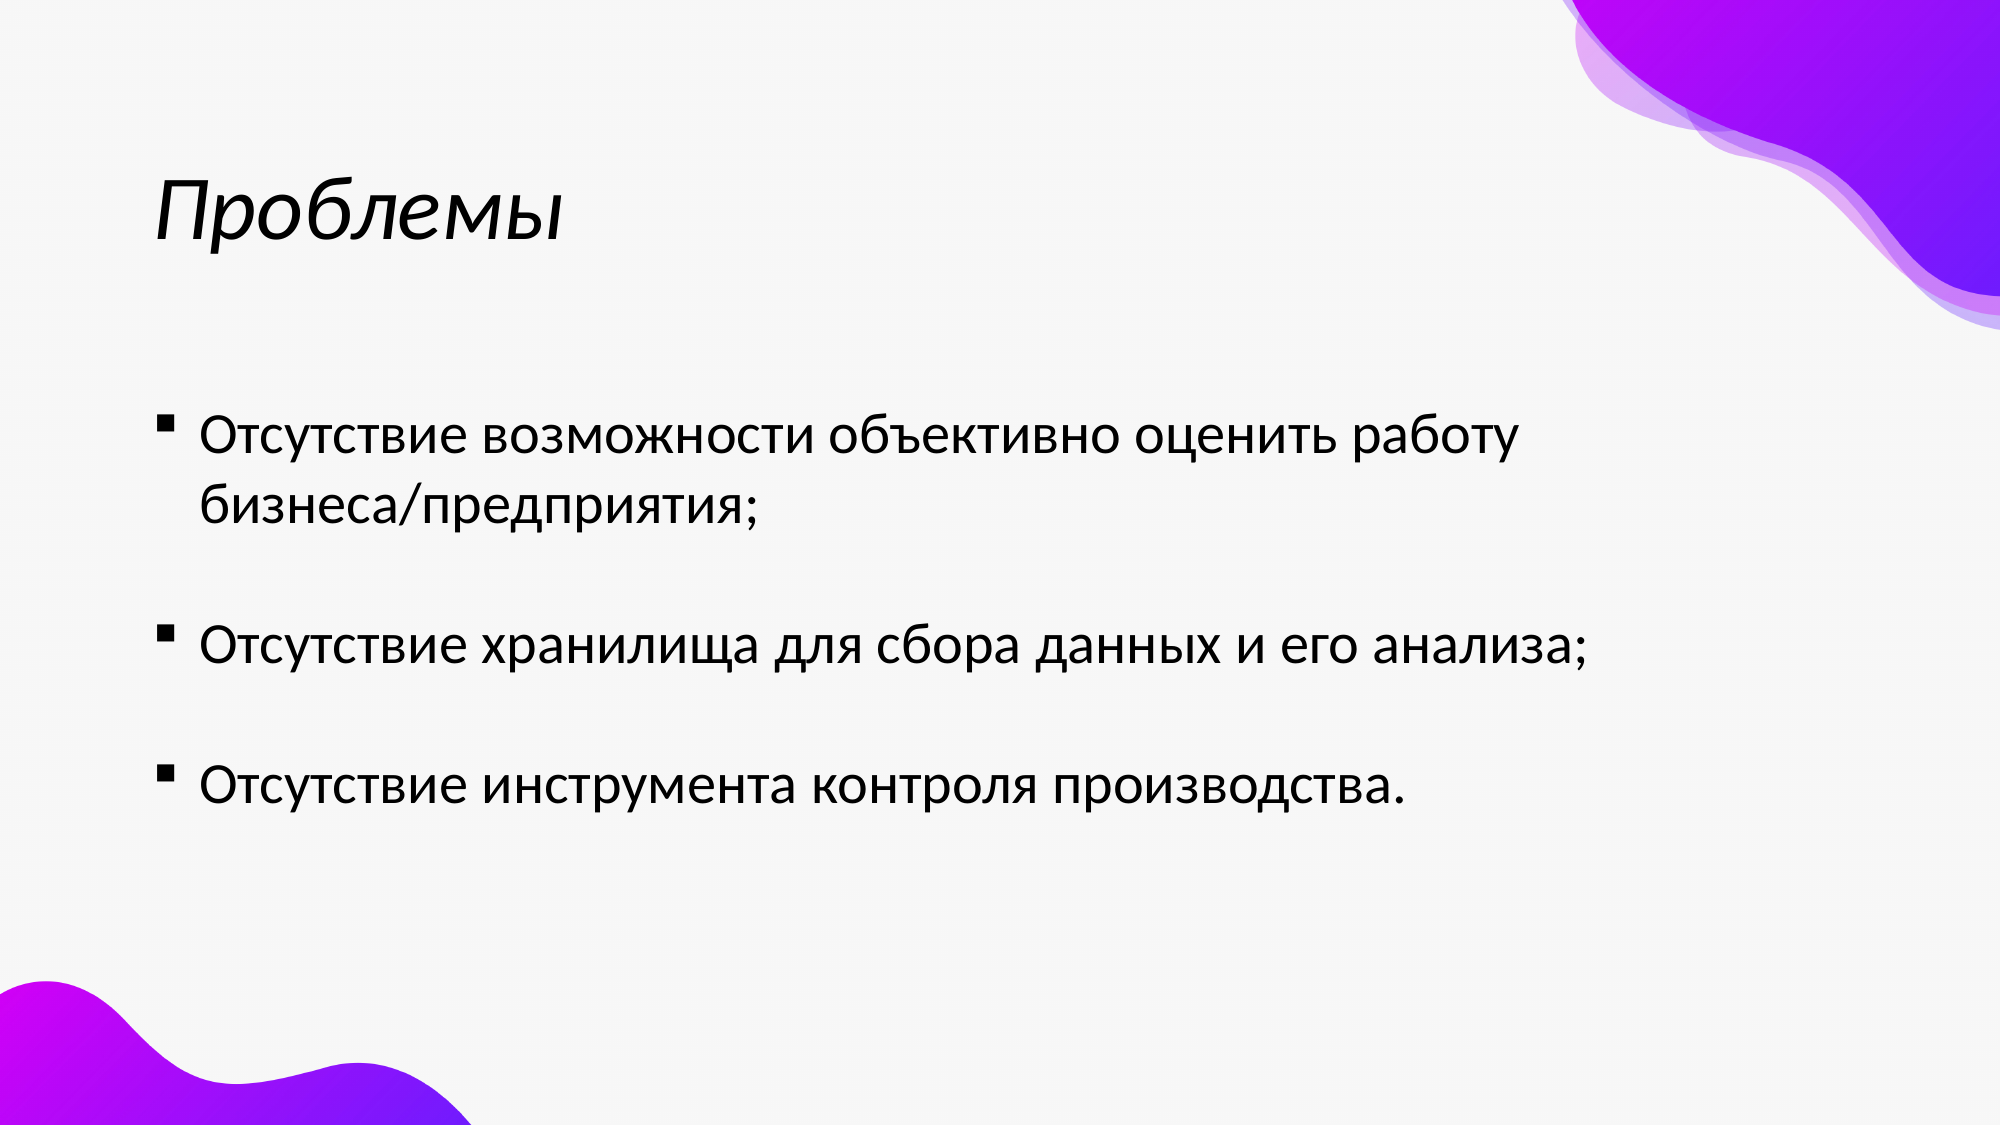

# Проблемы
Отсутствие возможности объективно оценить работу бизнеса/предприятия;

Отсутствие хранилища для сбора данных и его анализа;

Отсутствие инструмента контроля производства.